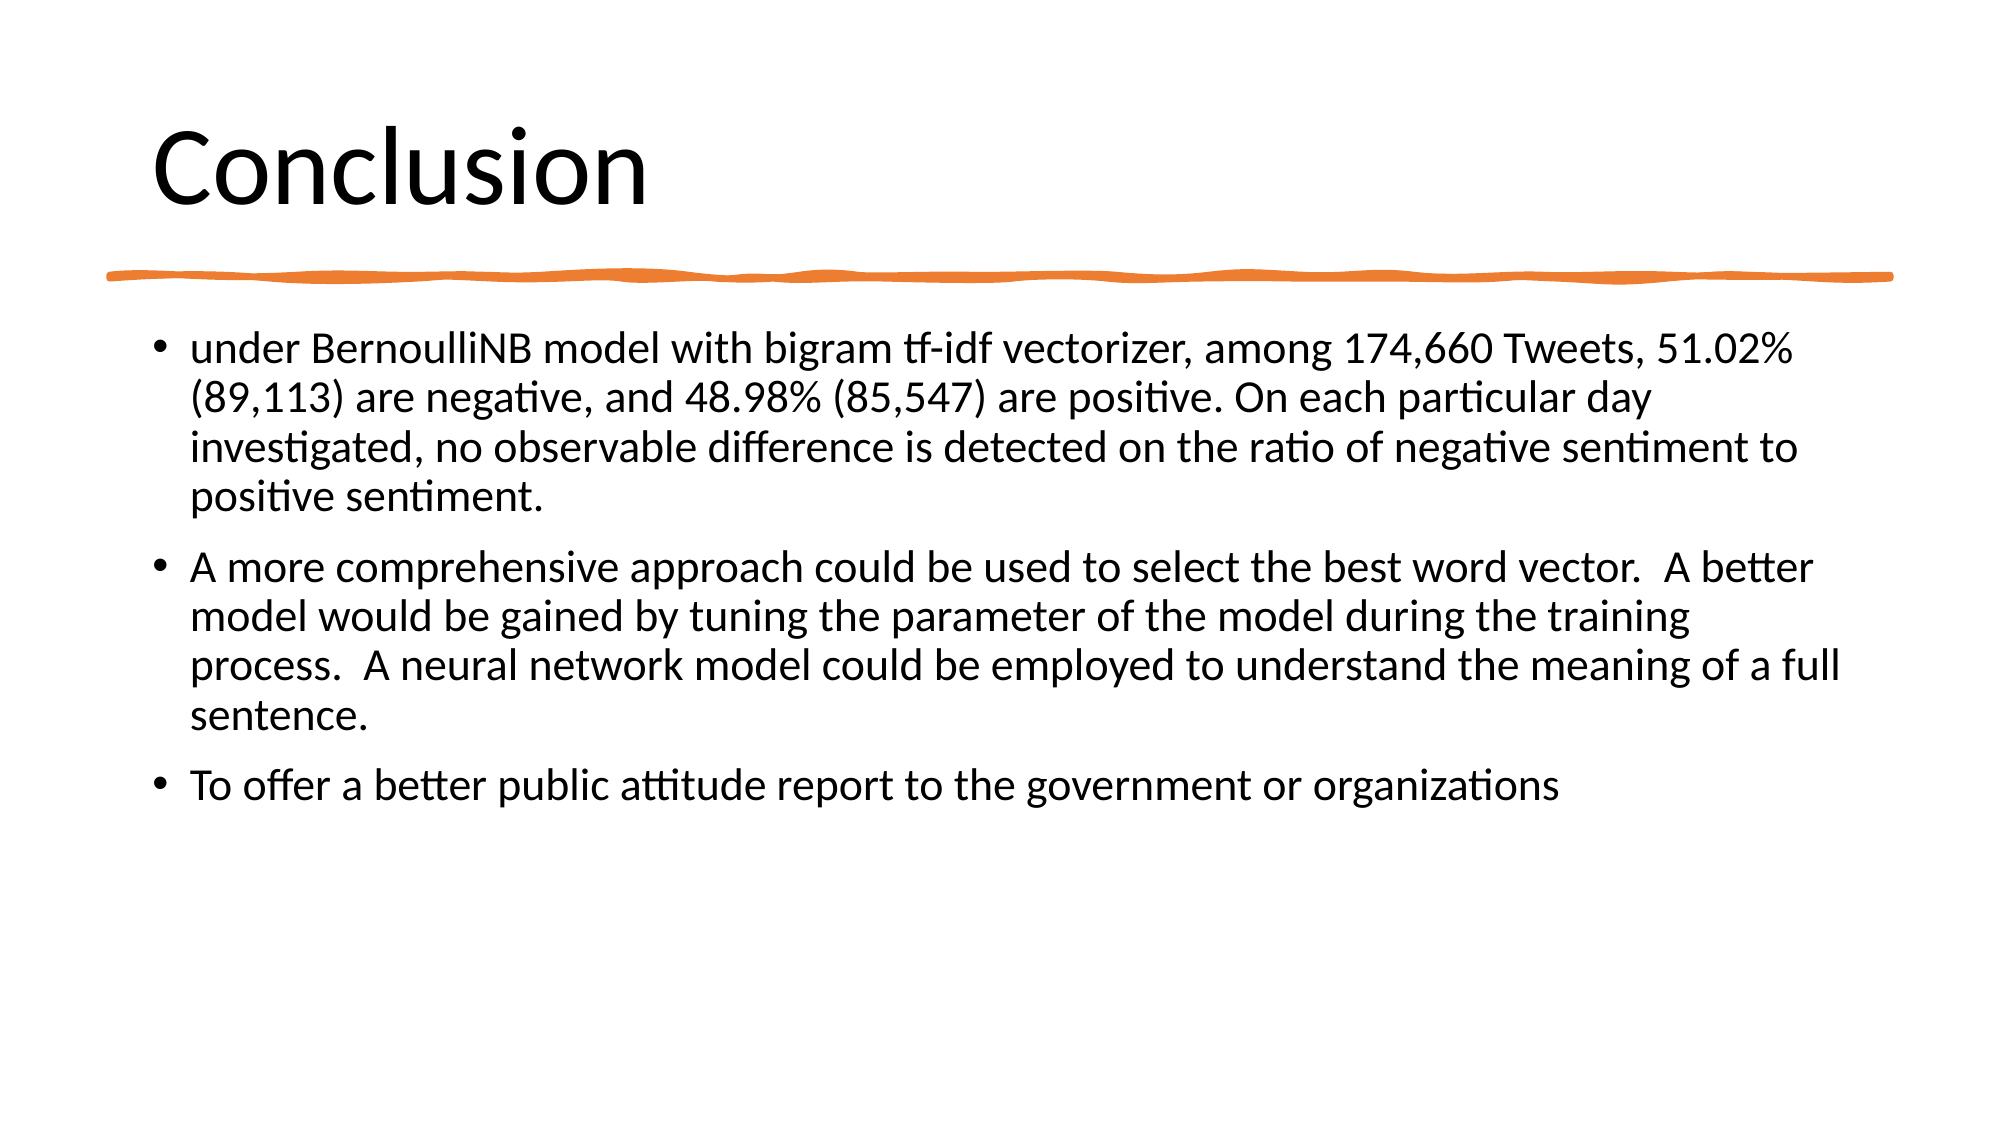

# Conclusion

under BernoulliNB model with bigram tf-idf vectorizer, among 174,660 Tweets, 51.02% (89,113) are negative, and 48.98% (85,547) are positive. On each particular day investigated, no observable difference is detected on the ratio of negative sentiment to positive sentiment.
A more comprehensive approach could be used to select the best word vector.  A better model would be gained by tuning the parameter of the model during the training process.  A neural network model could be employed to understand the meaning of a full sentence.
To offer a better public attitude report to the government or organizations